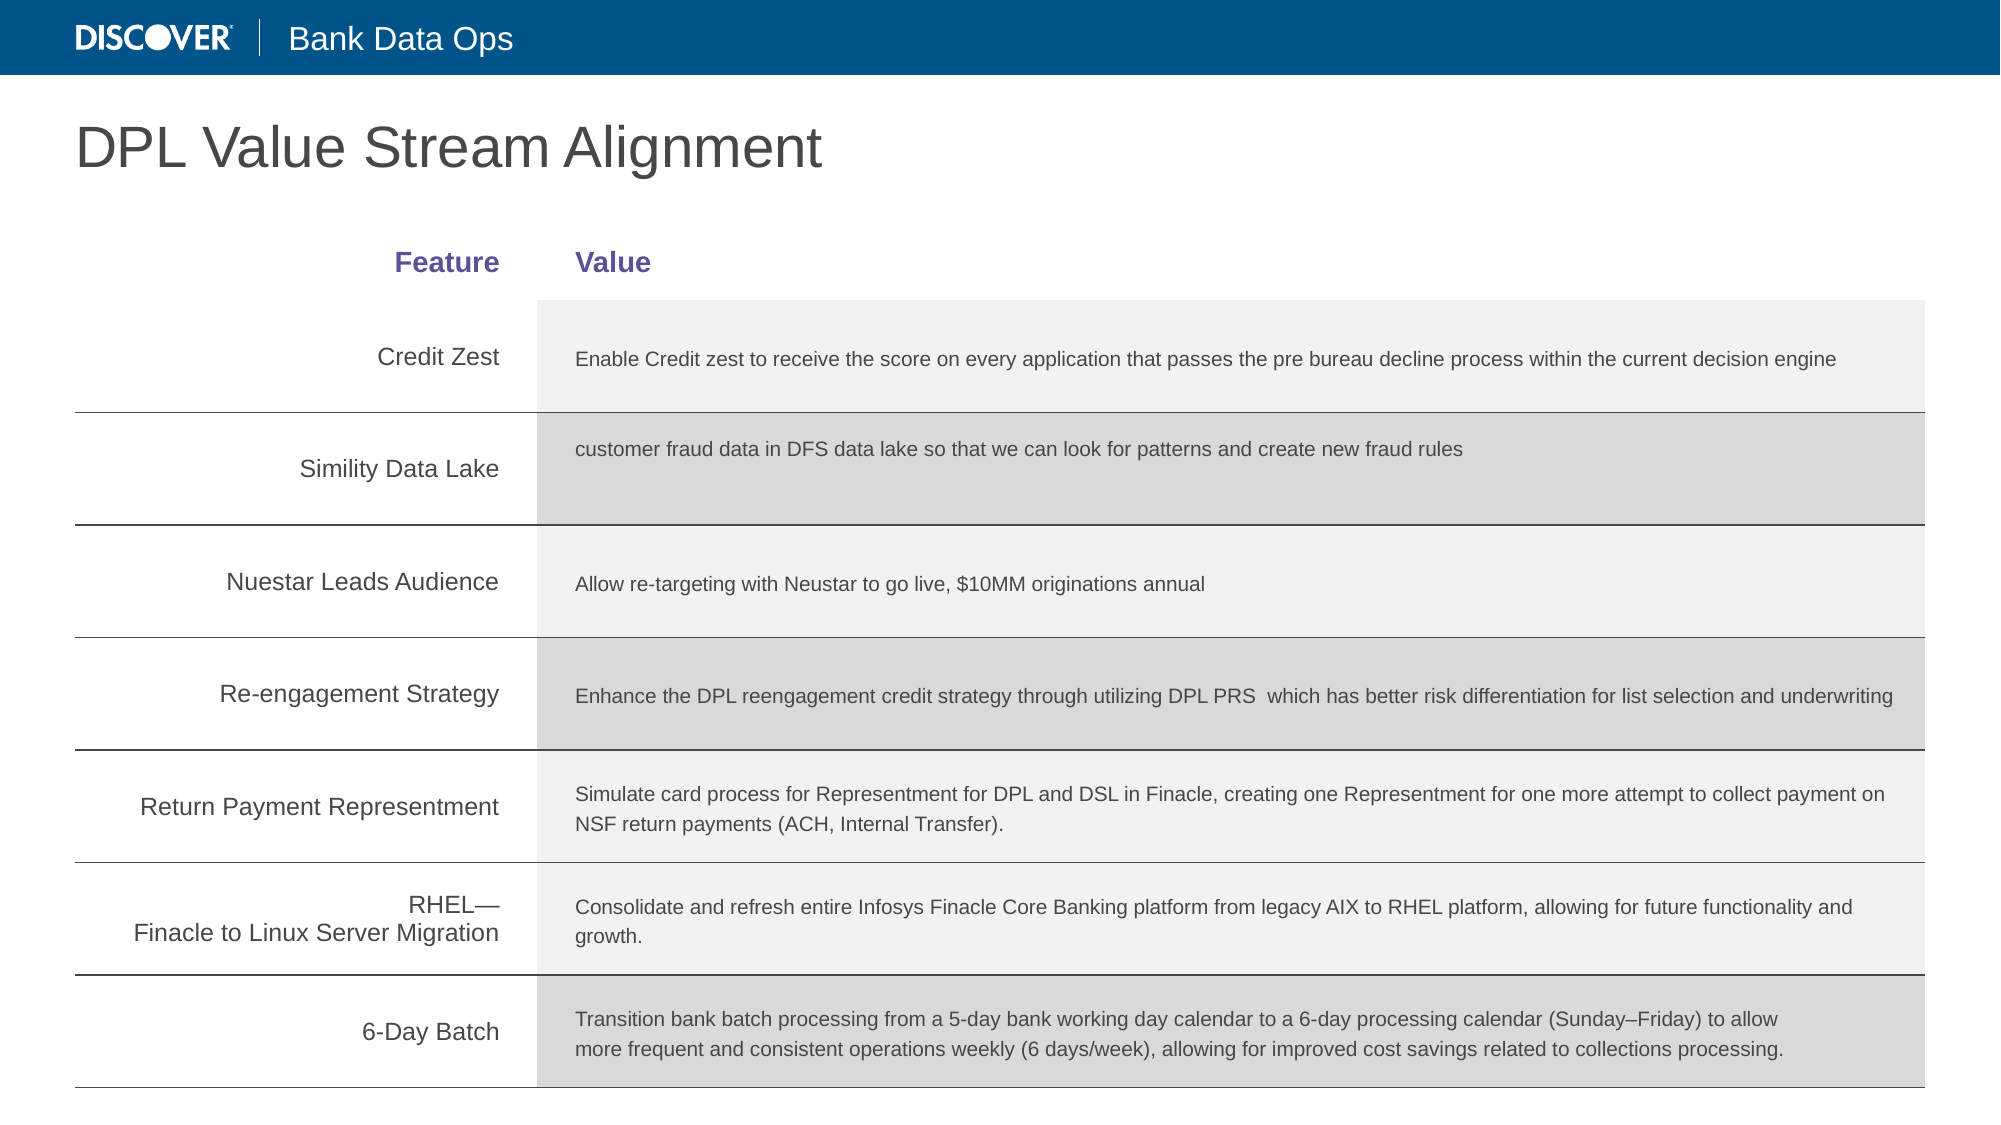

DPL Value Stream Alignment
| Feature | Value |
| --- | --- |
| Credit Zest | Enable Credit zest to receive the score on every application that passes the pre bureau decline process within the current decision engine |
| Simility Data Lake | customer fraud data in DFS data lake so that we can look for patterns and create new fraud rules |
| Nuestar Leads Audience | Allow re-targeting with Neustar to go live, $10MM originations annual |
| Re-engagement Strategy | Enhance the DPL reengagement credit strategy through utilizing DPL PRS  which has better risk differentiation for list selection and underwriting |
| Return Payment Representment | Simulate card process for Representment for DPL and DSL in Finacle, creating one Representment for one more attempt to collect payment on NSF return payments (ACH, Internal Transfer). |
| RHEL— Finacle to Linux Server Migration | Consolidate and refresh entire Infosys Finacle Core Banking platform from legacy AIX to RHEL platform, allowing for future functionality and growth. |
| 6-Day Batch | Transition bank batch processing from a 5-day bank working day calendar to a 6-day processing calendar (Sunday–Friday) to allow more frequent and consistent operations weekly (6 days/week), allowing for improved cost savings related to collections processing. |